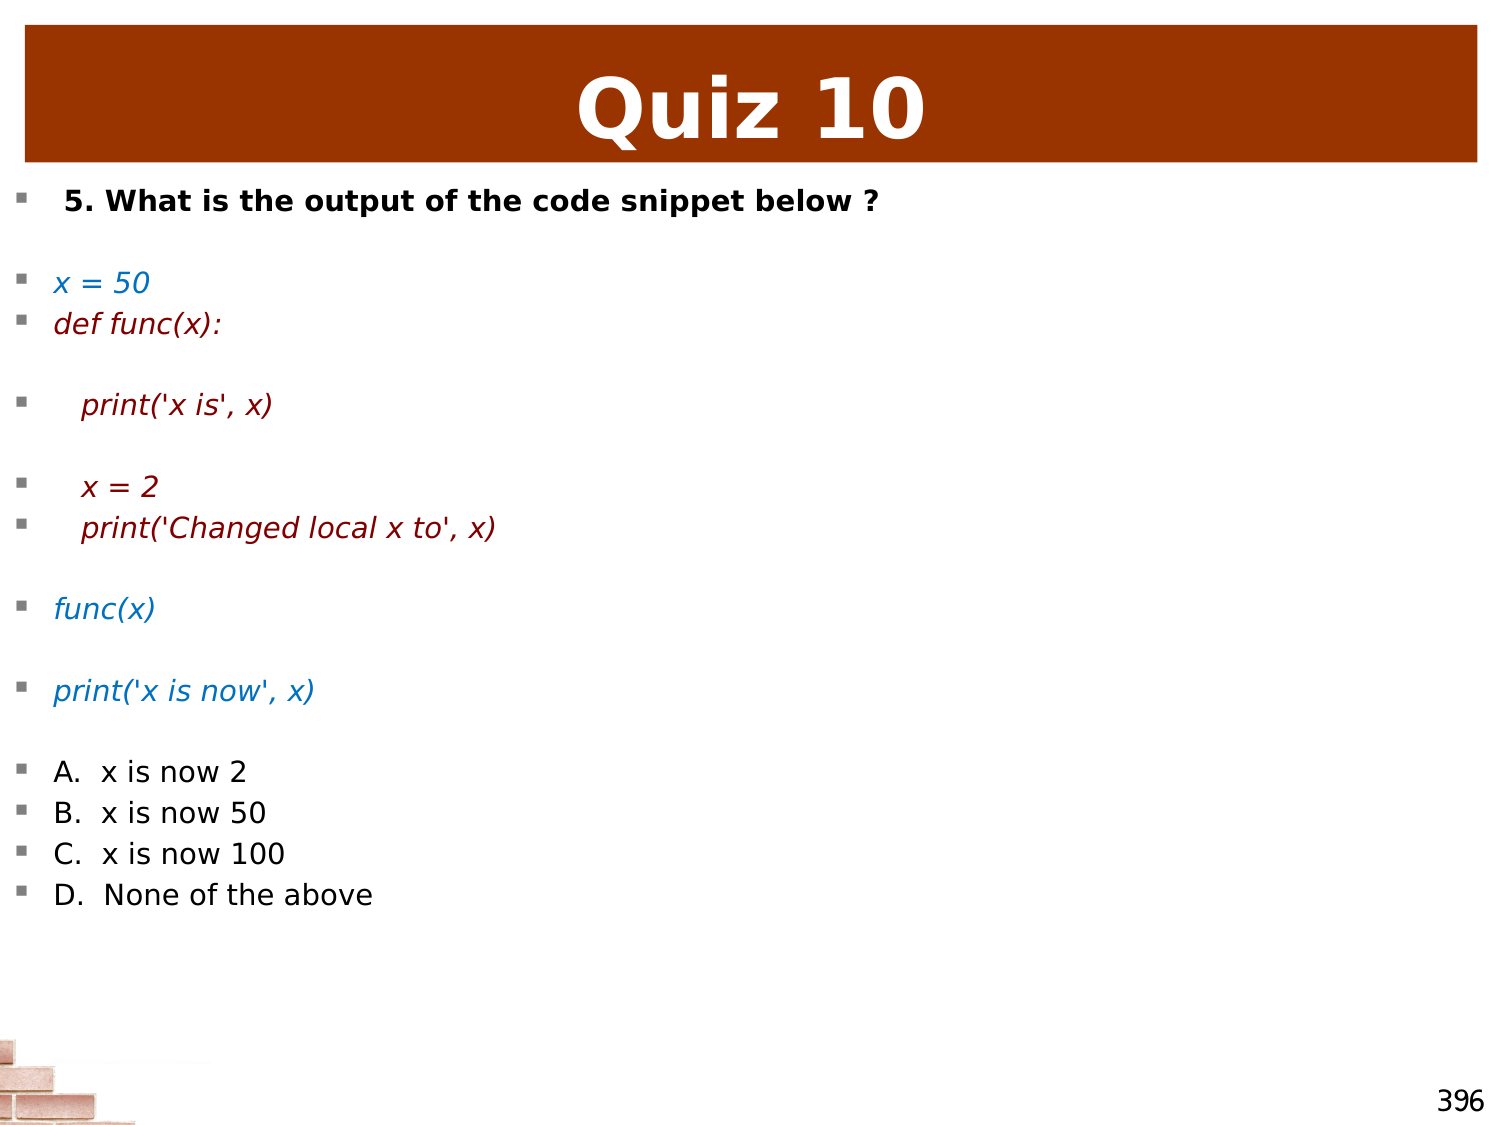

# Quiz 10
 5. What is the output of the code snippet below ?

x = 50
def func(x):

   print('x is', x)

   x = 2
   print('Changed local x to', x)

func(x)

print('x is now', x)

A.  x is now 2
B.  x is now 50
C.  x is now 100
D.  None of the above
396